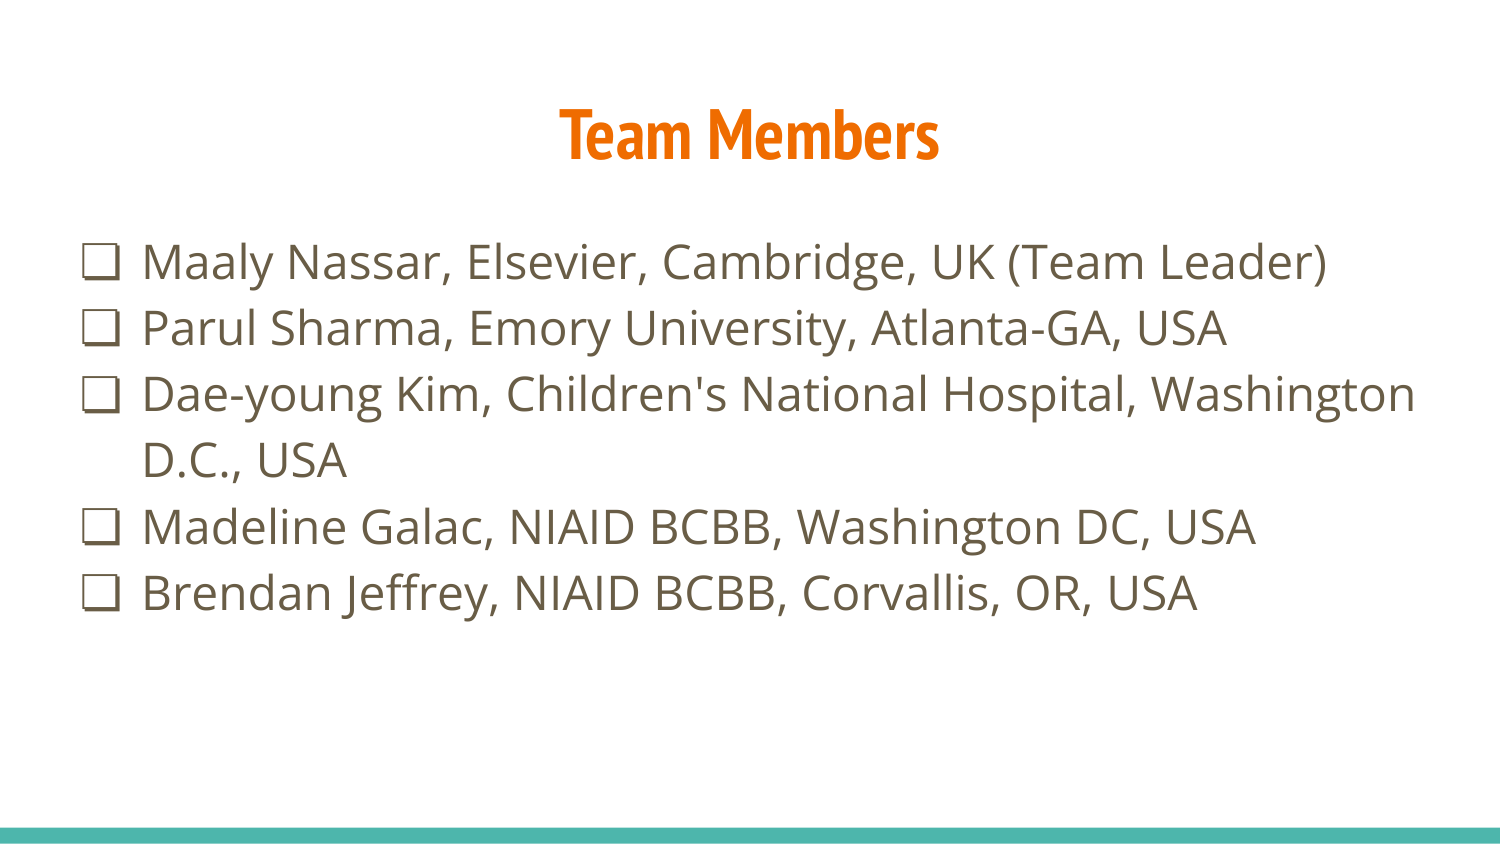

# Team Members
Maaly Nassar, Elsevier, Cambridge, UK (Team Leader)
Parul Sharma, Emory University, Atlanta-GA, USA
Dae-young Kim, Children's National Hospital, Washington D.C., USA
Madeline Galac, NIAID BCBB, Washington DC, USA
Brendan Jeffrey, NIAID BCBB, Corvallis, OR, USA